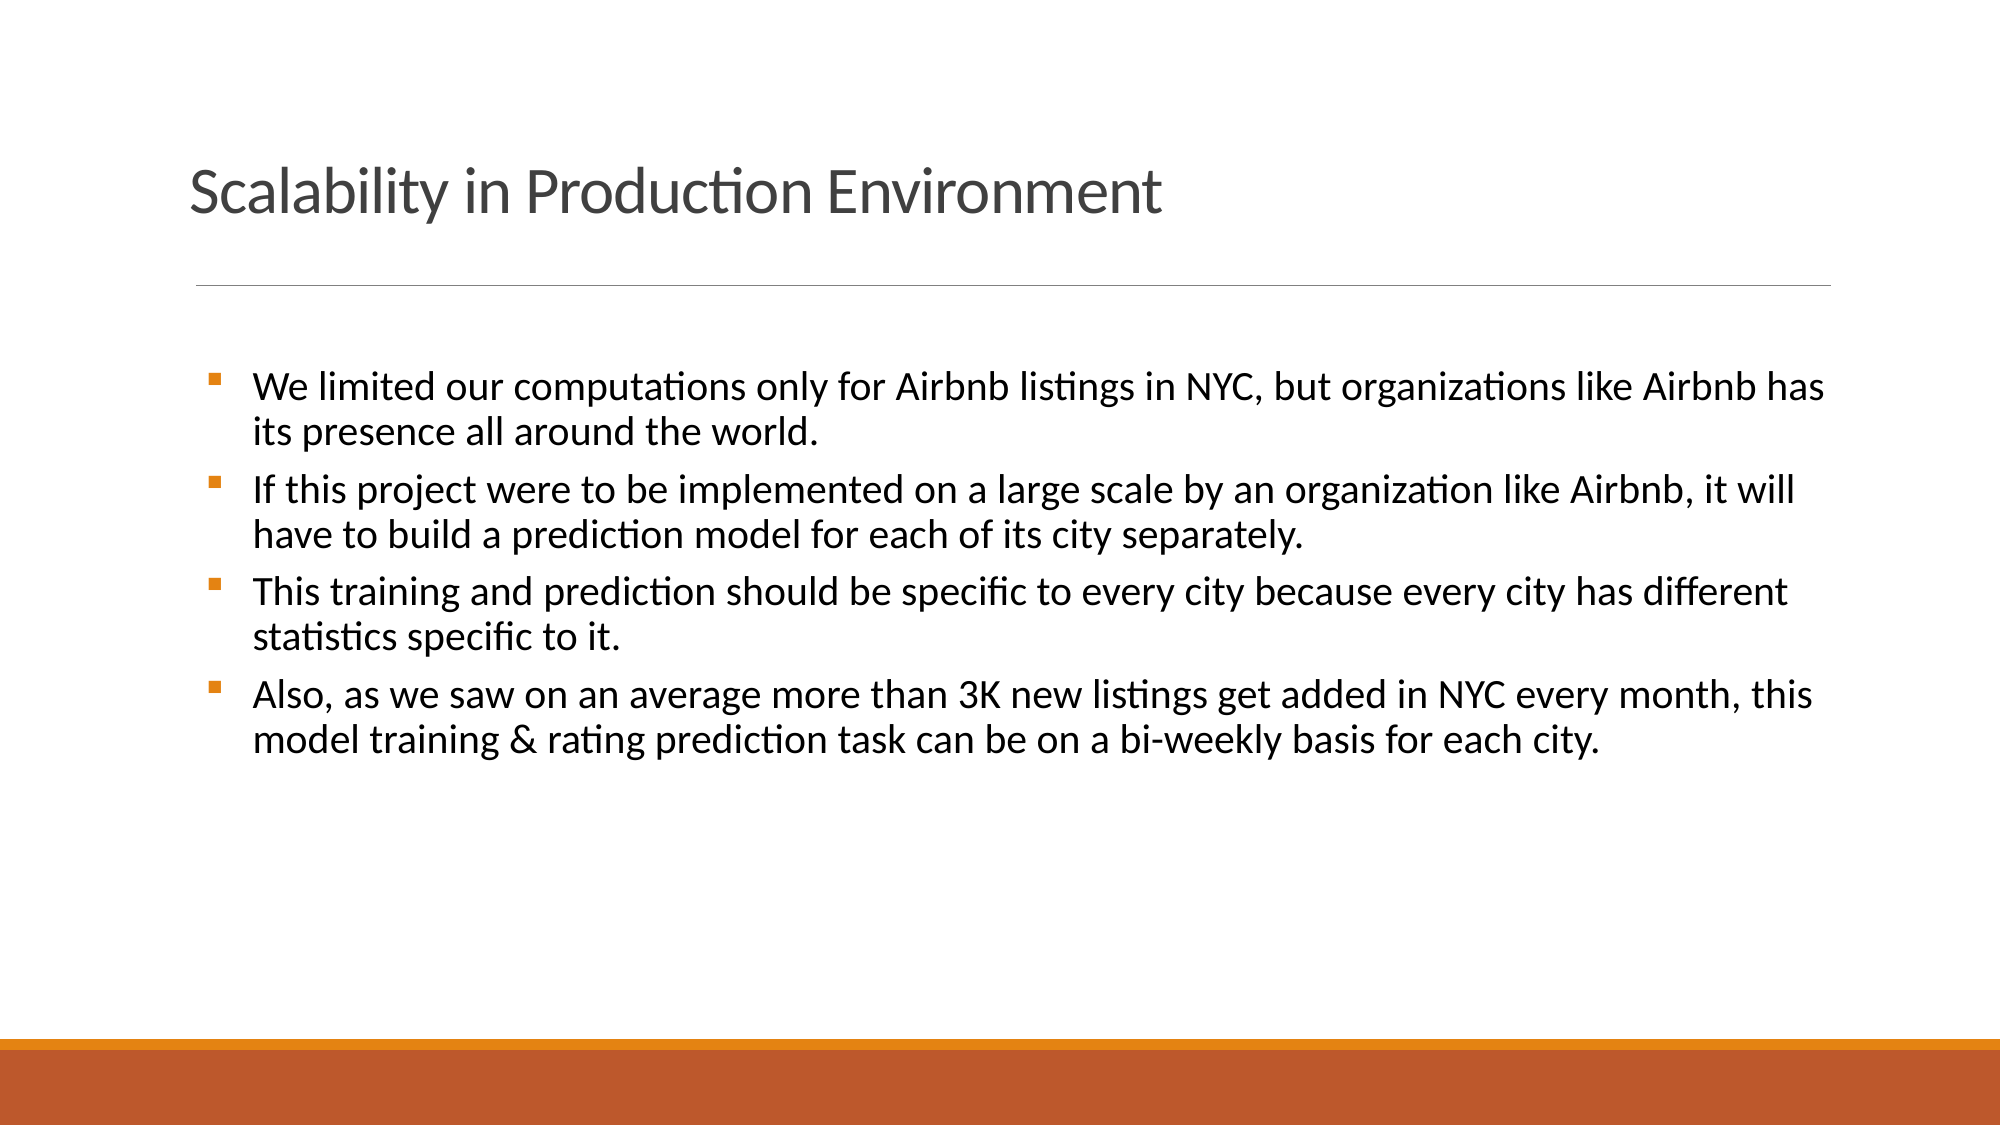

# Scalability in Production Environment

We limited our computations only for Airbnb listings in NYC, but organizations like Airbnb has its presence all around the world.
If this project were to be implemented on a large scale by an organization like Airbnb, it will have to build a prediction model for each of its city separately.
This training and prediction should be specific to every city because every city has different statistics specific to it.
Also, as we saw on an average more than 3K new listings get added in NYC every month, this model training & rating prediction task can be on a bi-weekly basis for each city.